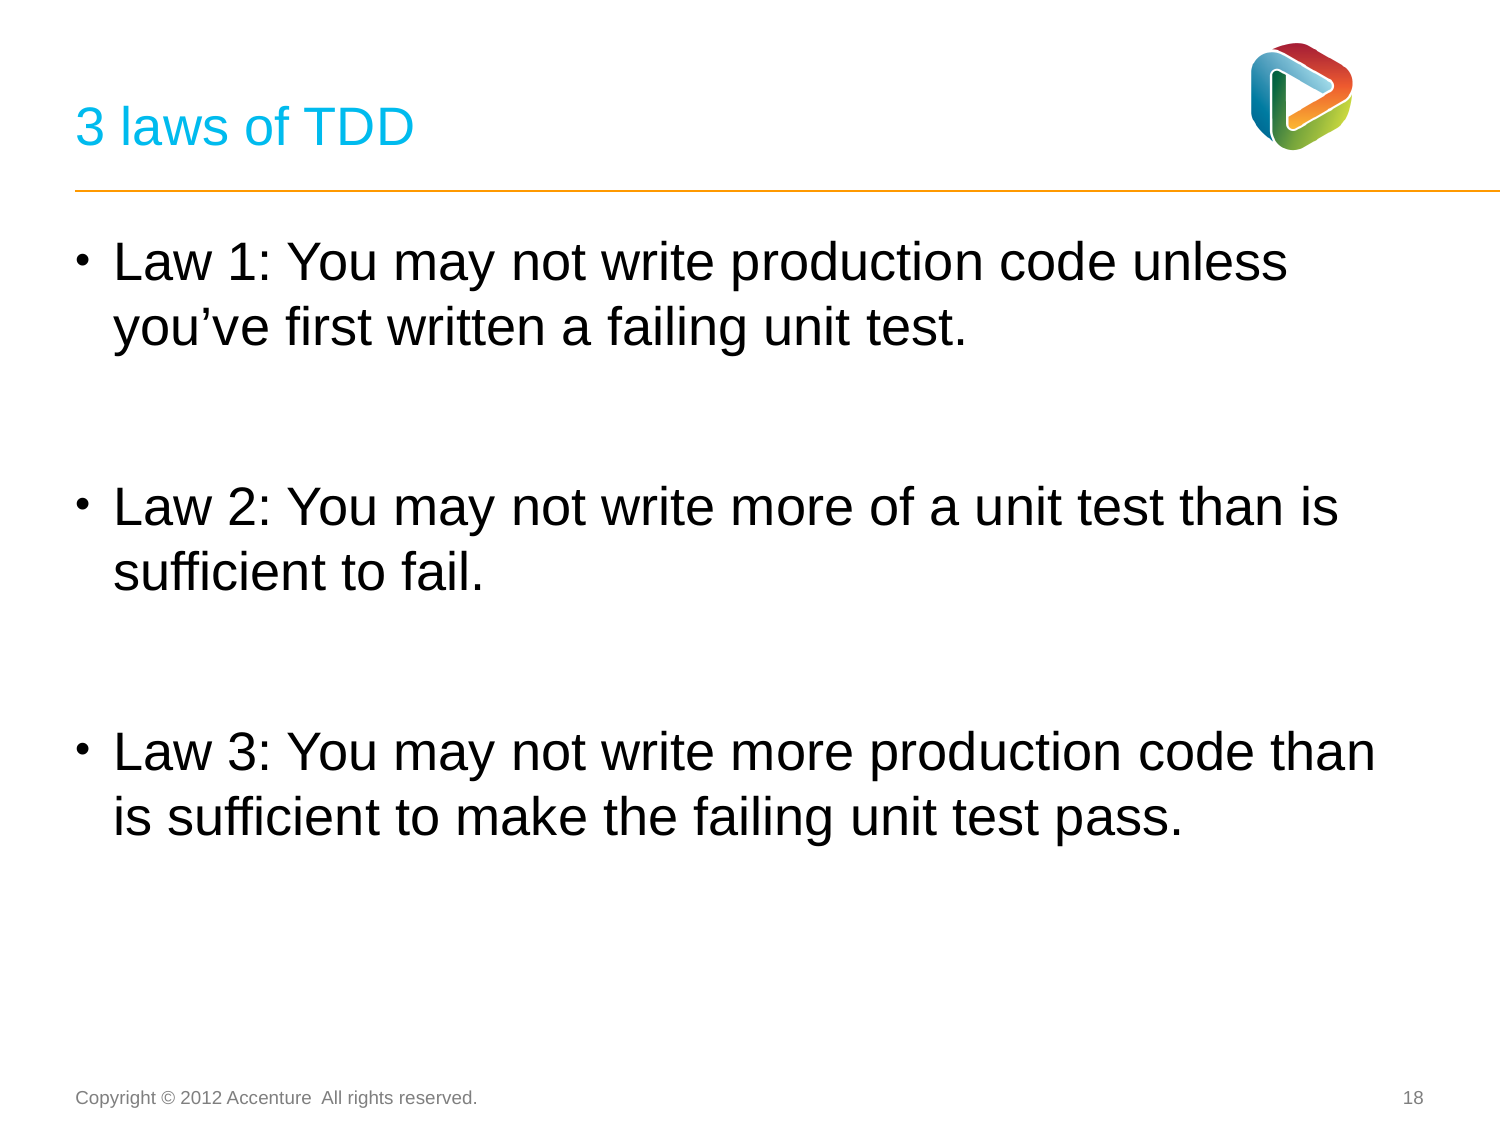

# 3 laws of TDD
Law 1: You may not write production code unless you’ve first written a failing unit test.

Law 2: You may not write more of a unit test than is sufficient to fail.

Law 3: You may not write more production code than is sufficient to make the failing unit test pass.